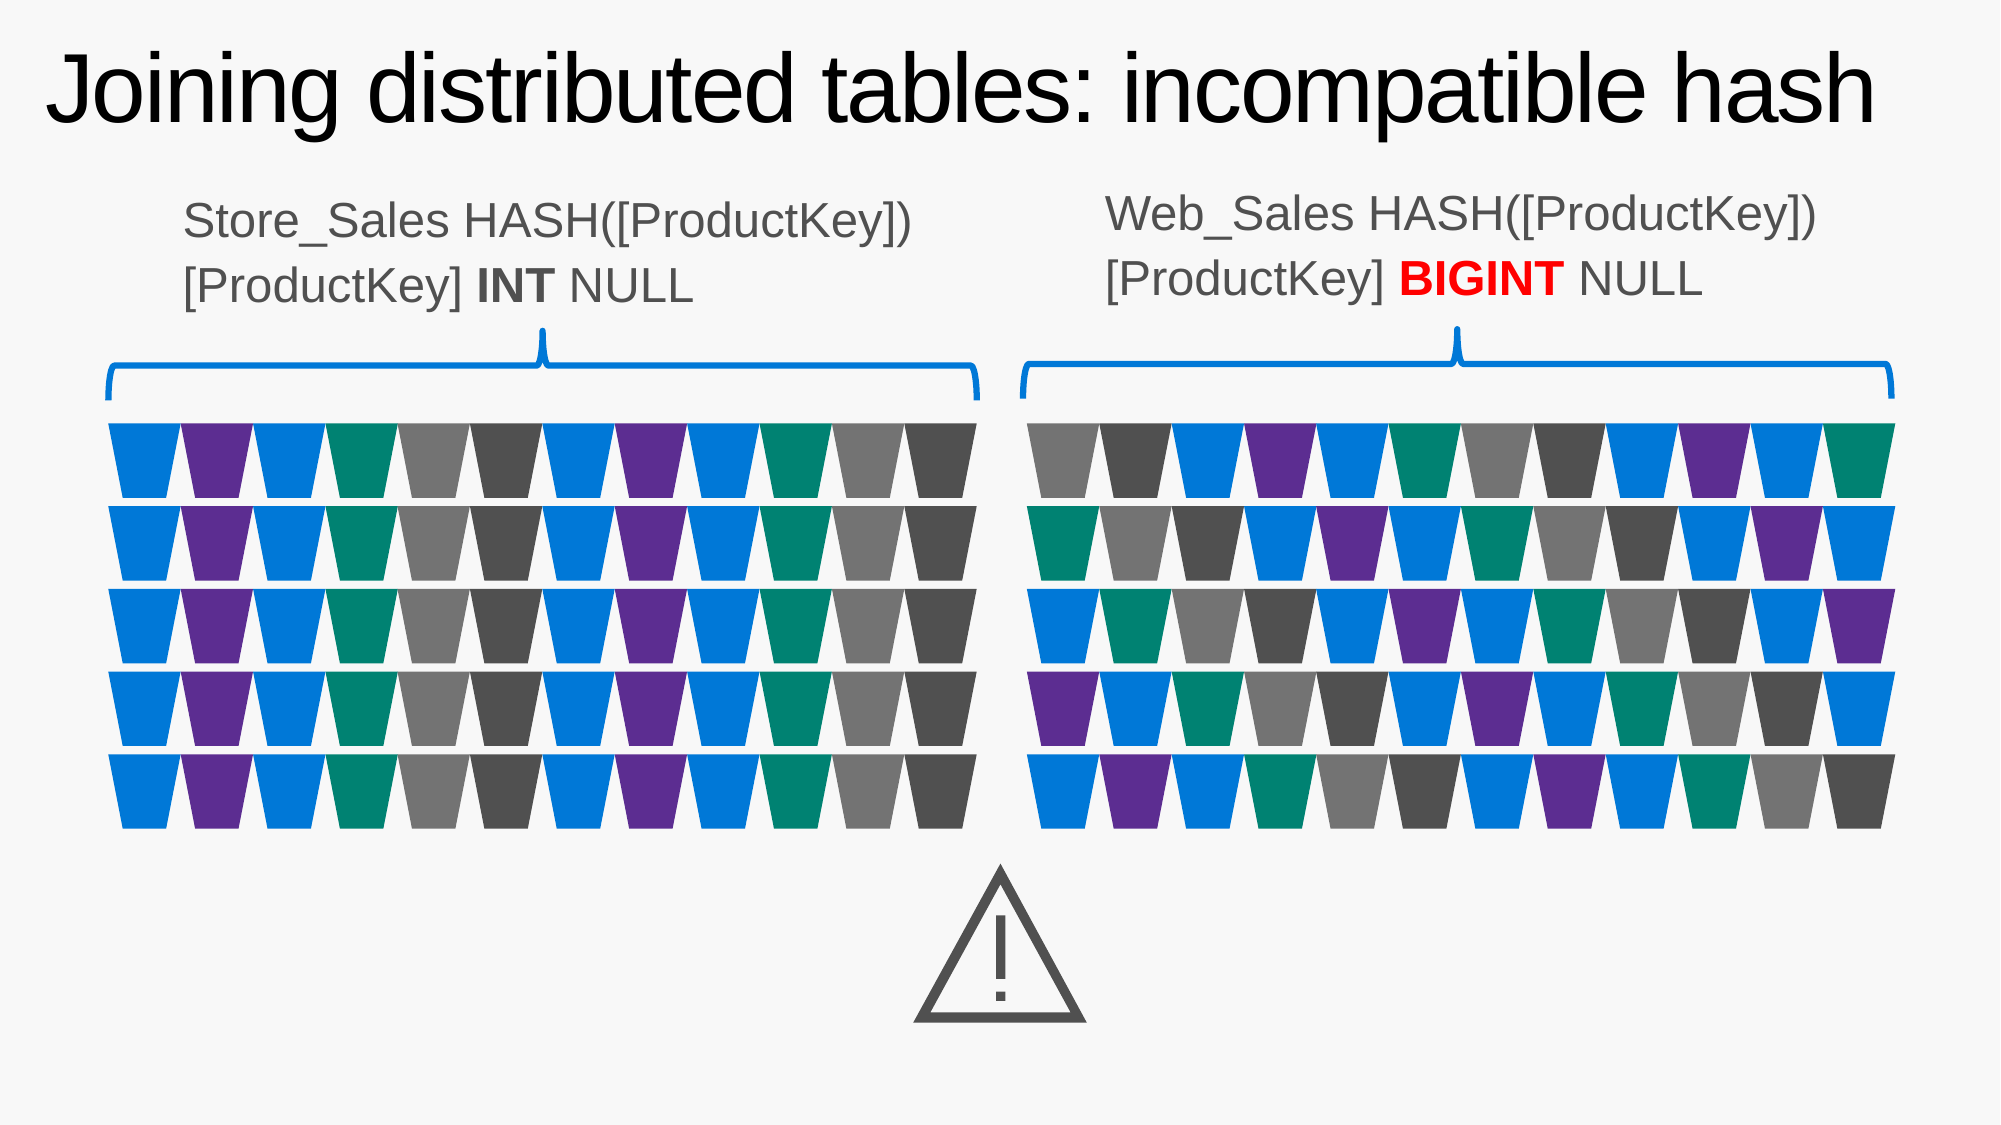

# Joining distributed tables: incompatible hash
Web_Sales HASH([ProductKey])
[ProductKey] BIGINT NULL
Store_Sales HASH([ProductKey])
[ProductKey] INT NULL